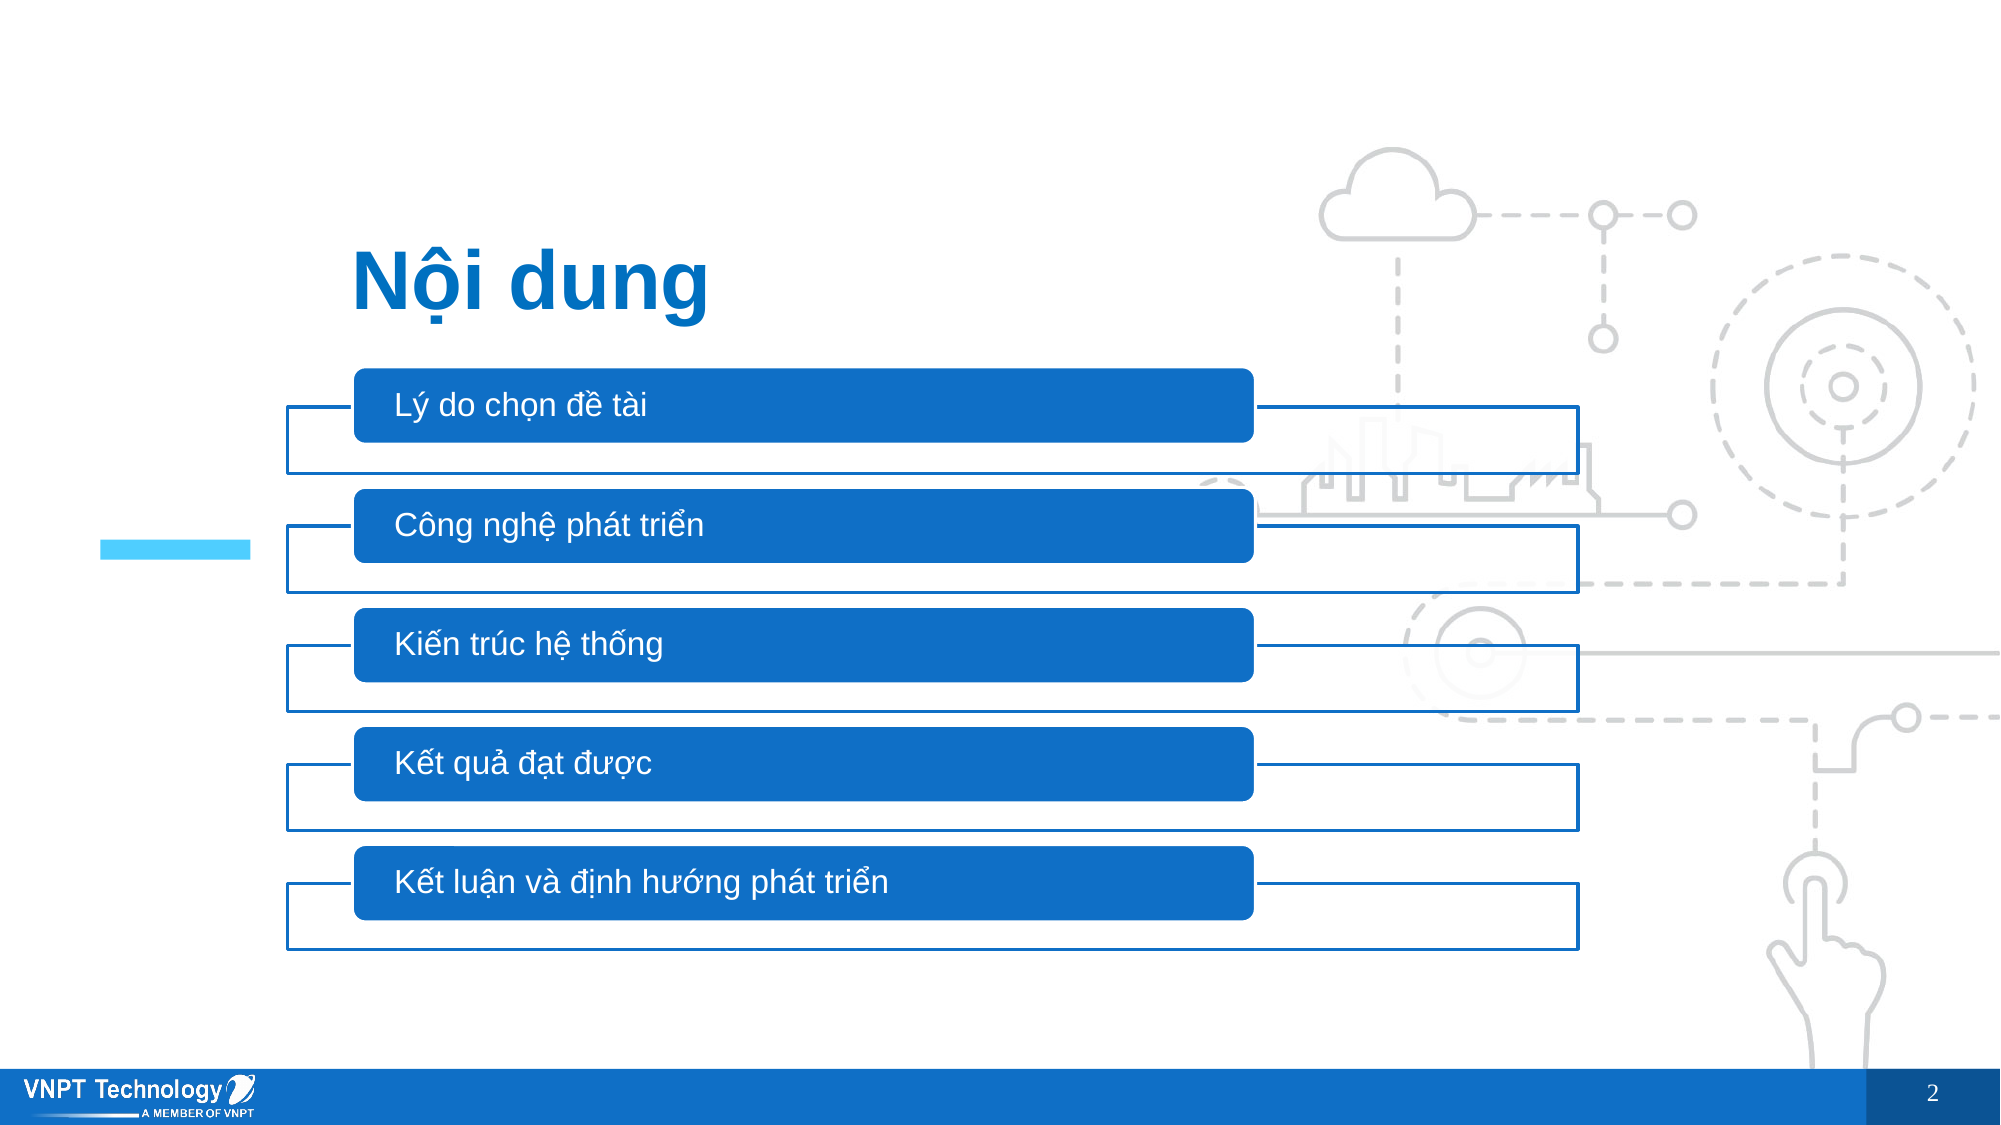

# Nội dung
Lý do chọn đề tài
Công nghệ phát triển
Kiến trúc hệ thống
Kết quả đạt được
Kết luận và định hướng phát triển

2